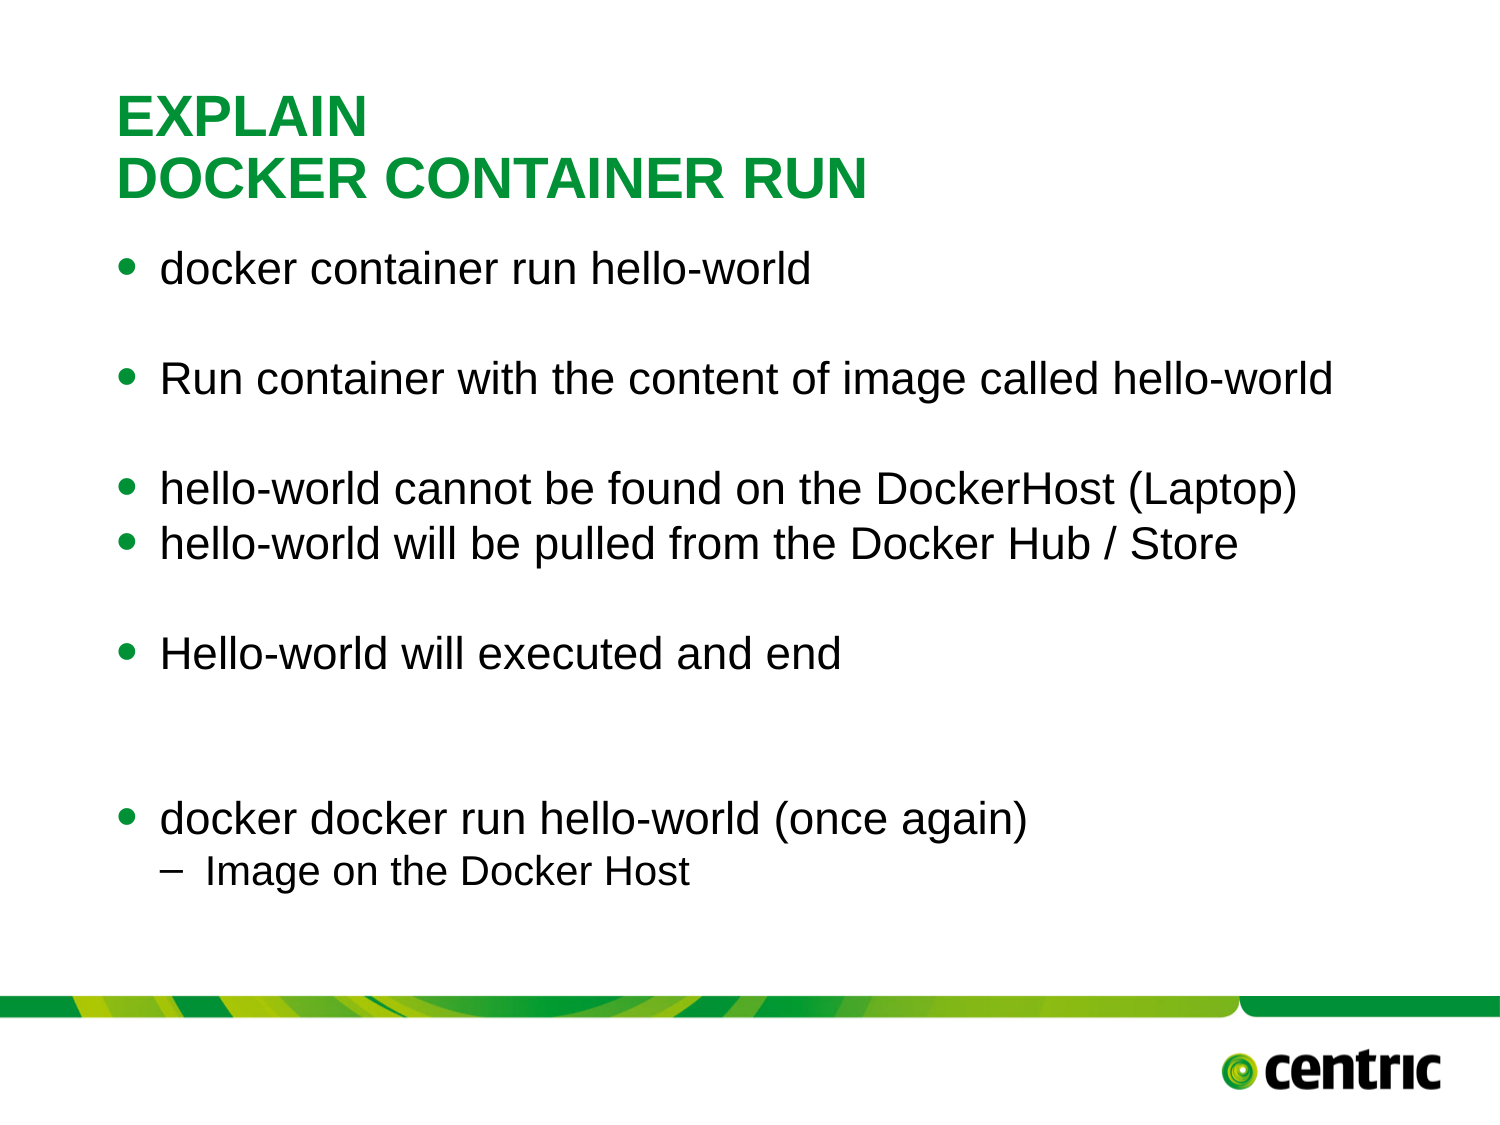

# EXPLAIN docker container RUN
docker container run hello-world

Run container with the content of image called hello-world

hello-world cannot be found on the DockerHost (Laptop)
hello-world will be pulled from the Docker Hub / Store

Hello-world will executed and end

docker docker run hello-world (once again)
Image on the Docker Host
TITLE PRESENTATION
Versie 0.8 - 16 september 2017